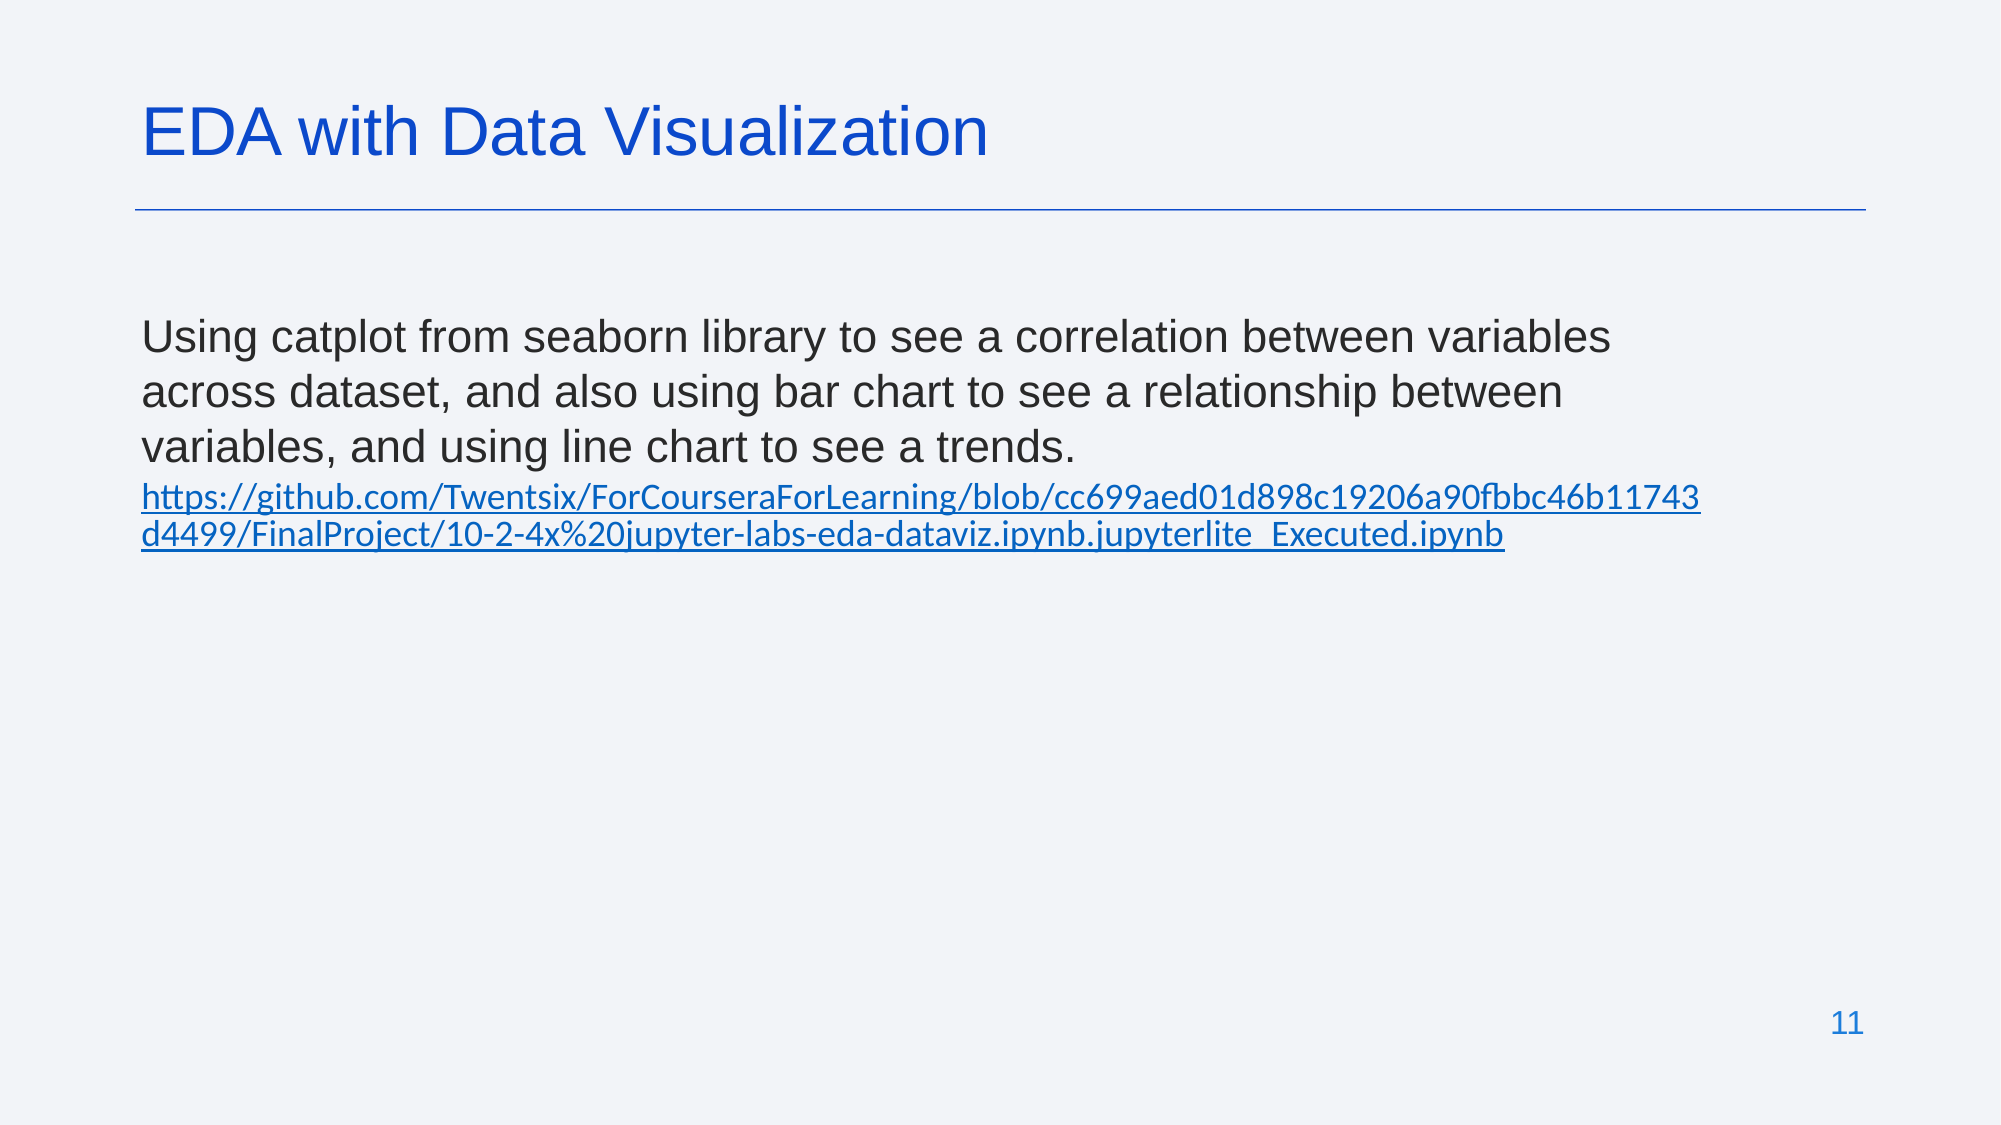

EDA with Data Visualization
Using catplot from seaborn library to see a correlation between variables across dataset, and also using bar chart to see a relationship between variables, and using line chart to see a trends.
https://github.com/Twentsix/ForCourseraForLearning/blob/cc699aed01d898c19206a90fbbc46b11743d4499/FinalProject/10-2-4x%20jupyter-labs-eda-dataviz.ipynb.jupyterlite_Executed.ipynb
11